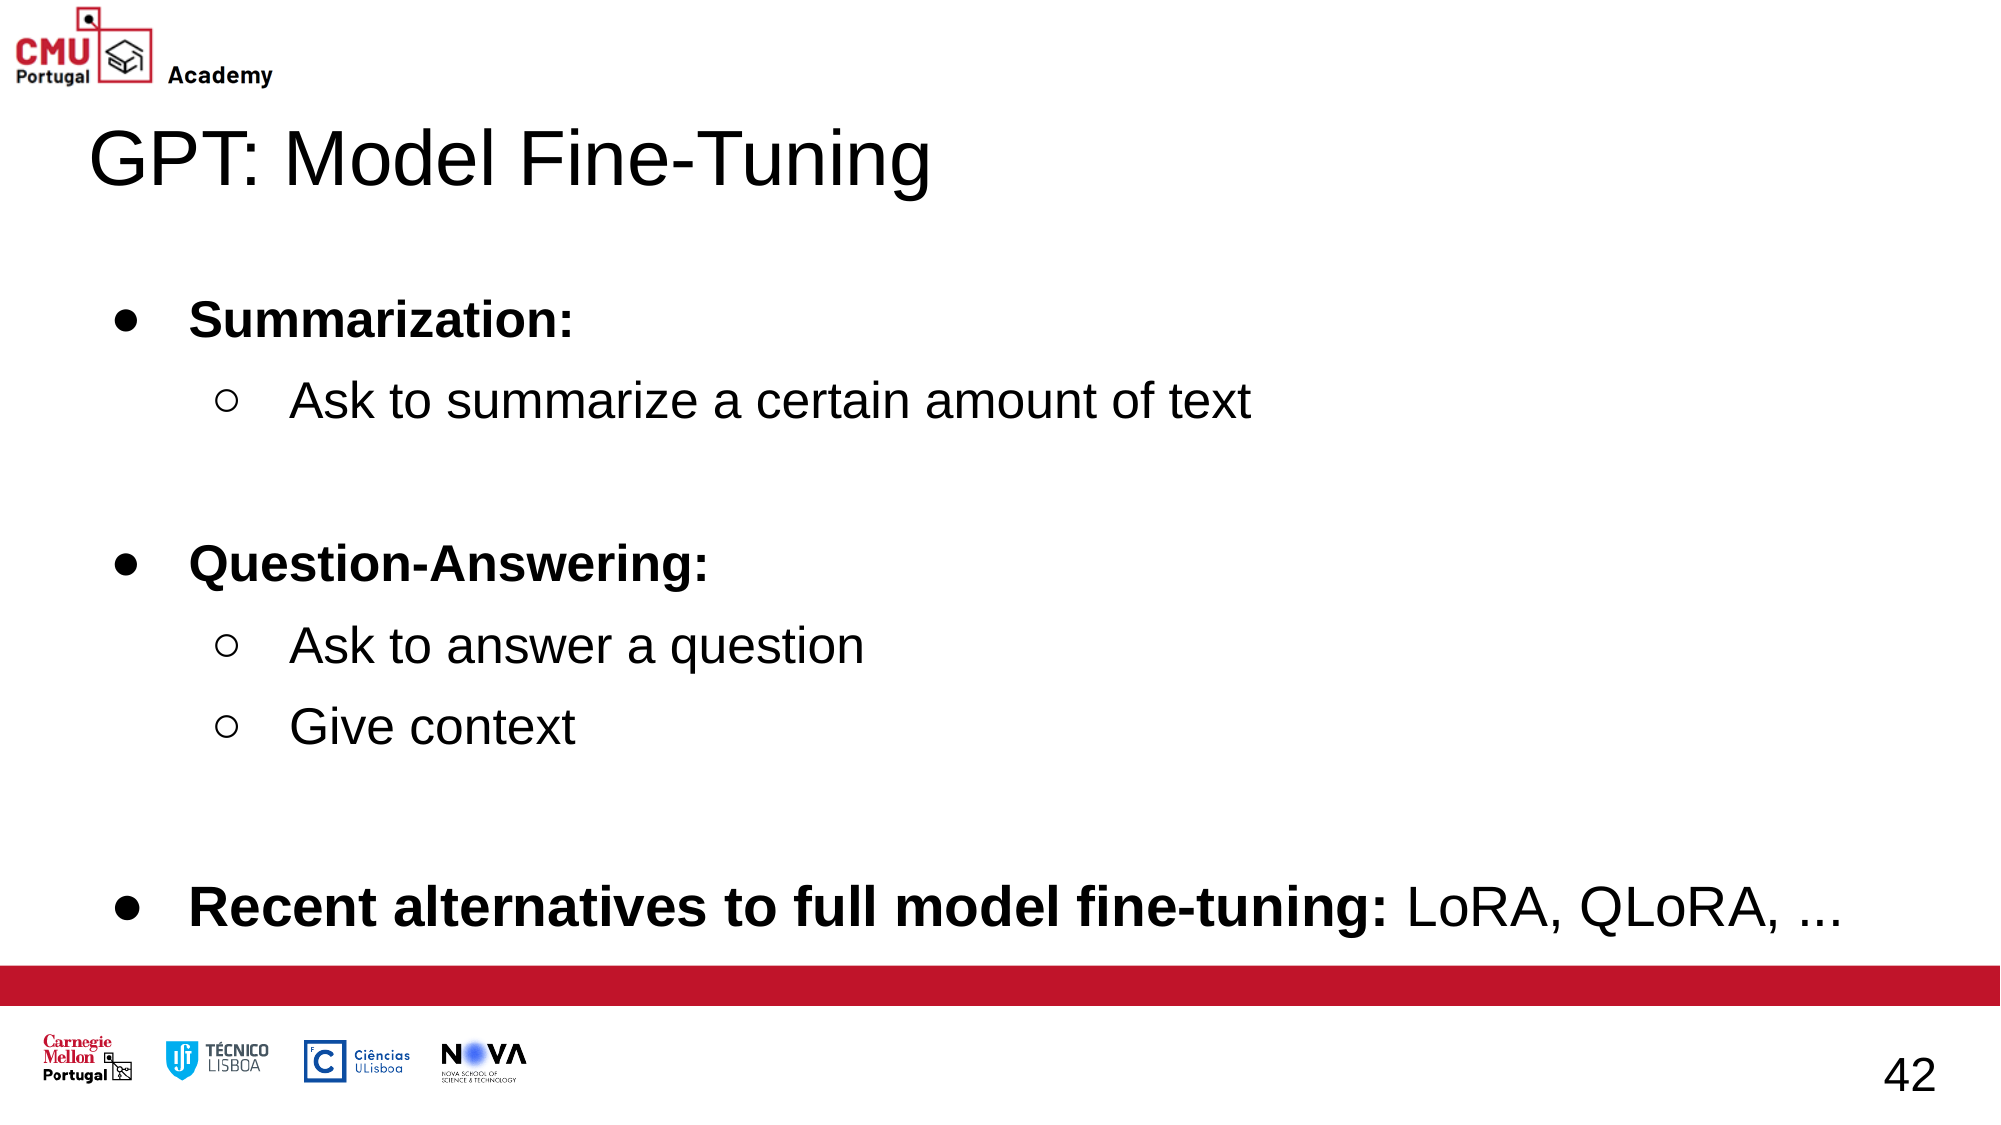

# GPT: Model Fine-Tuning
Summarization:
Ask to summarize a certain amount of text

Question-Answering:
Ask to answer a question
Give context

Recent alternatives to full model fine-tuning: LoRA, QLoRA, ...
42